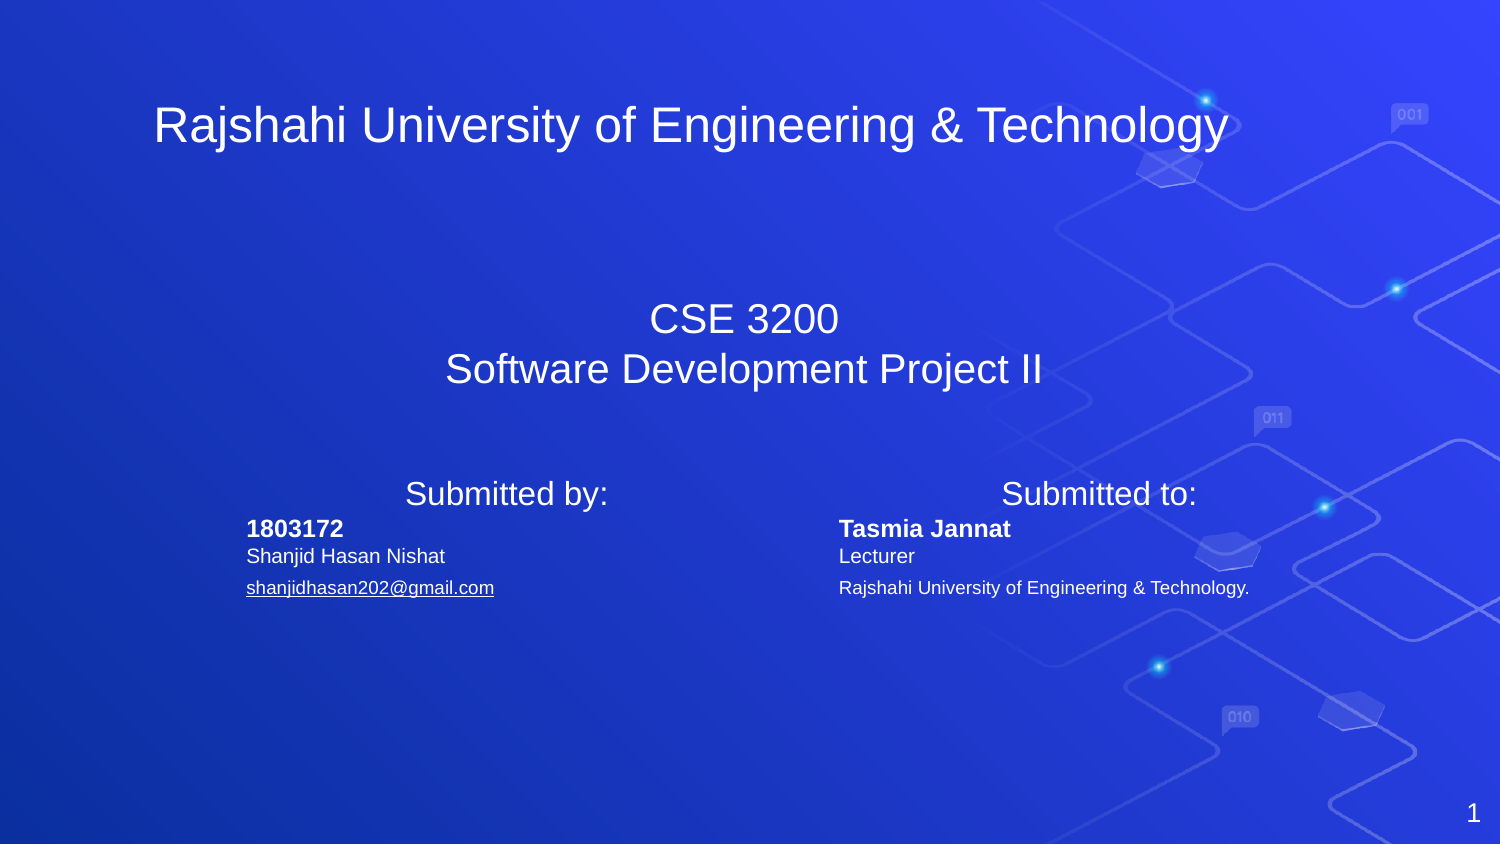

# Rajshahi University of Engineering & Technology
CSE 3200
Software Development Project II
Submitted by:
1803172
Shanjid Hasan Nishat
shanjidhasan202@gmail.com
Submitted to:
Tasmia Jannat
Lecturer
Rajshahi University of Engineering & Technology.

1